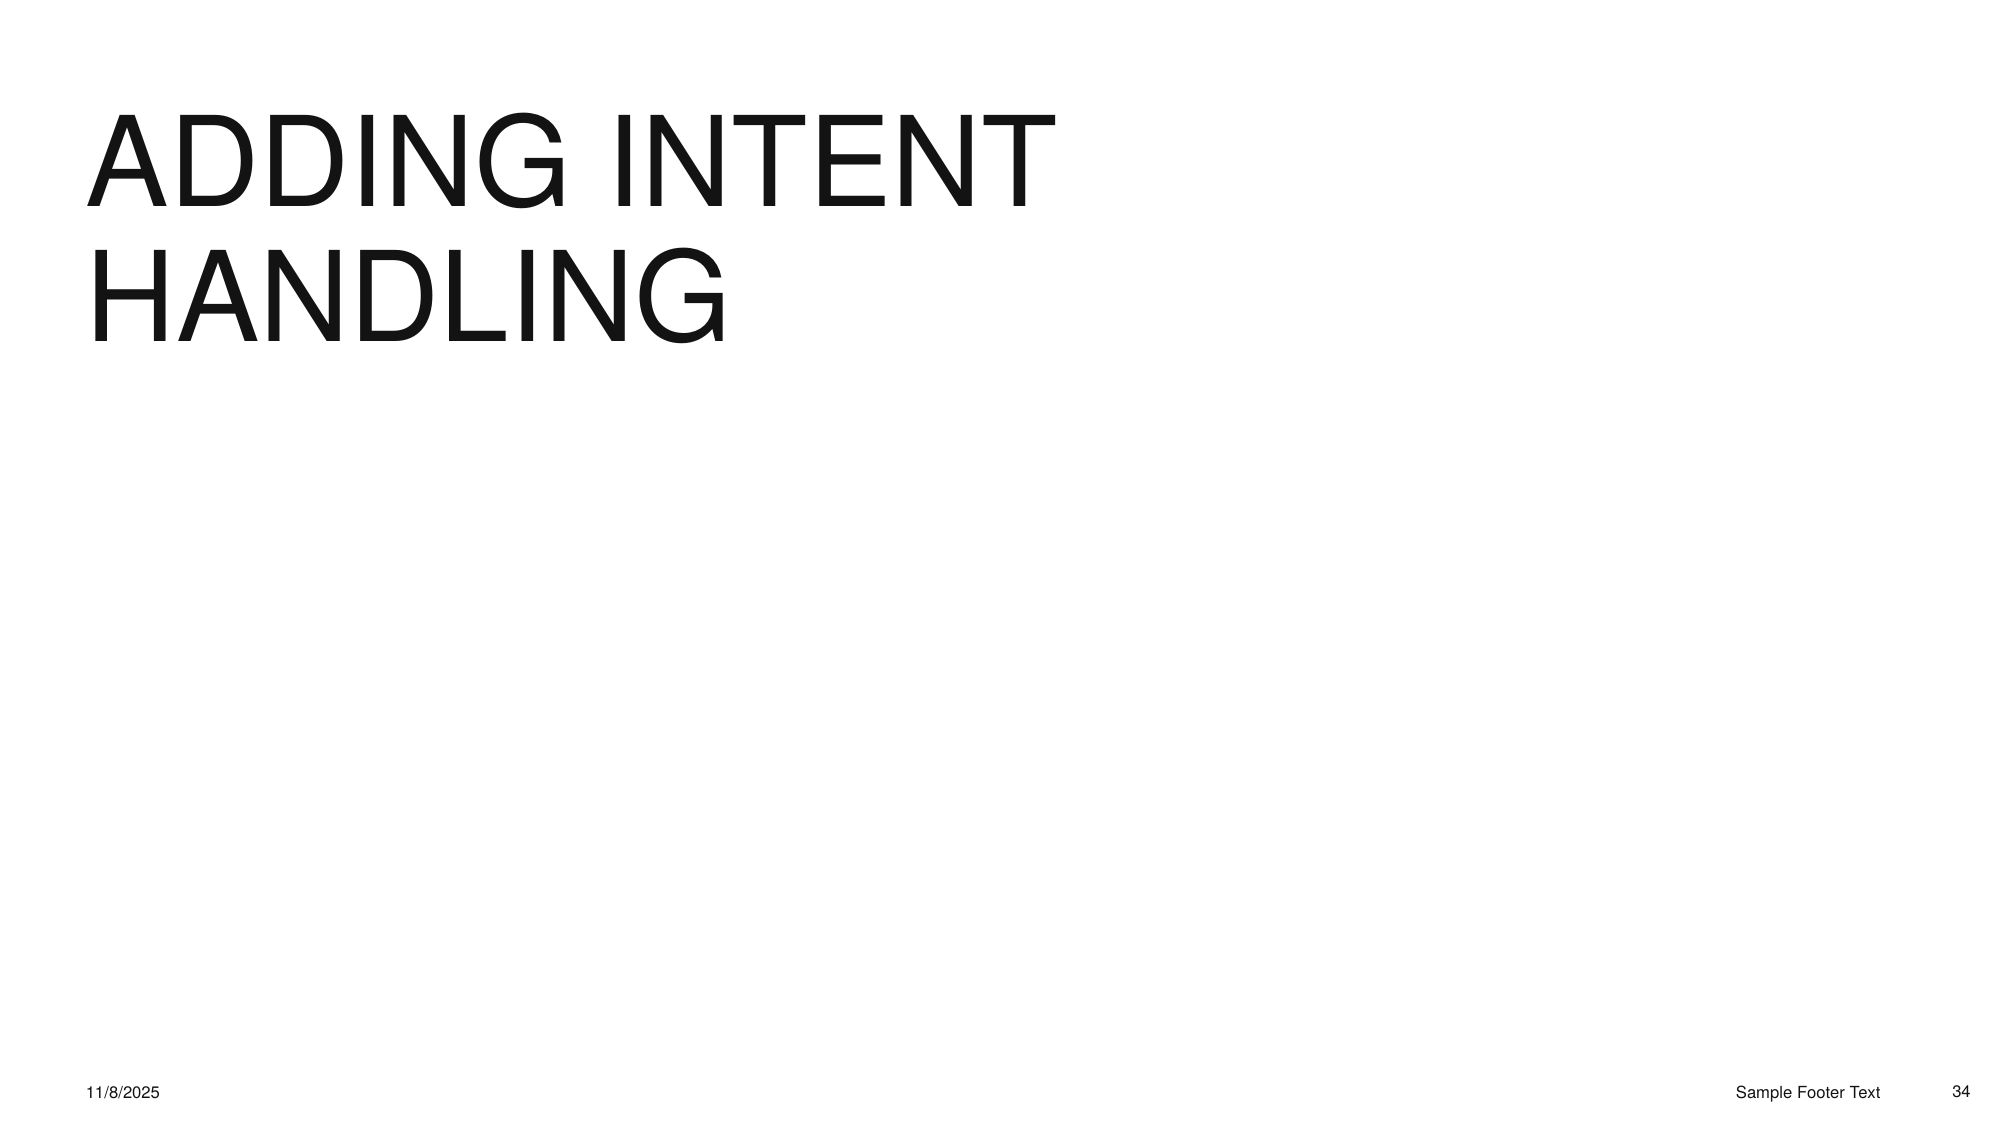

# Adding Intent Handling

11/8/2025
Sample Footer Text
34